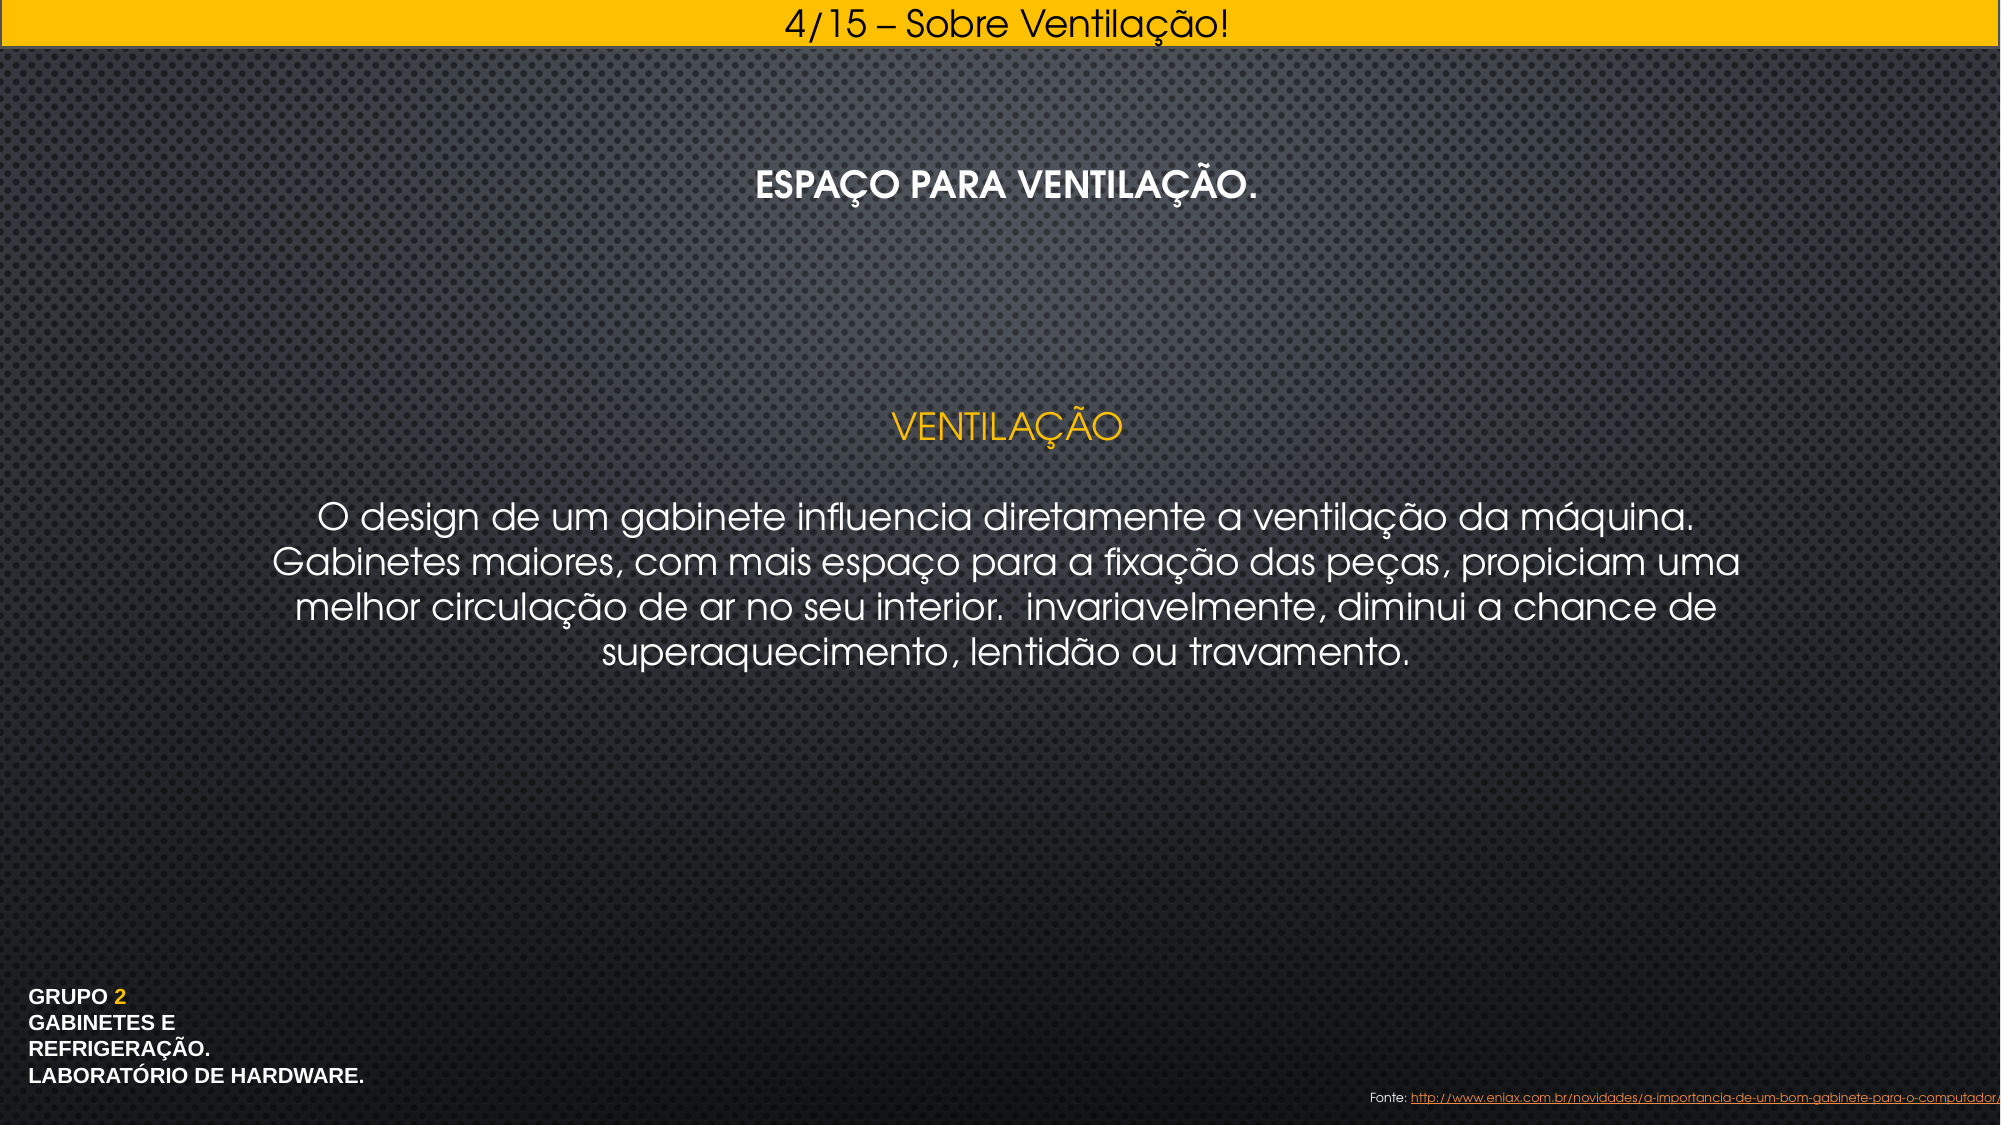

4/15 – Sobre Ventilação!

ESPAÇO PARA VENTILAÇÃO.

VENTILAÇÃO

O design de um gabinete influencia diretamente a ventilação da máquina. Gabinetes maiores, com mais espaço para a fixação das peças, propiciam uma melhor circulação de ar no seu interior.  invariavelmente, diminui a chance de superaquecimento, lentidão ou travamento.

# GRUPO 2 Gabinetes e refrigeração. Laboratório de Hardware.
Fonte: http://www.eniax.com.br/novidades/a-importancia-de-um-bom-gabinete-para-o-computador/